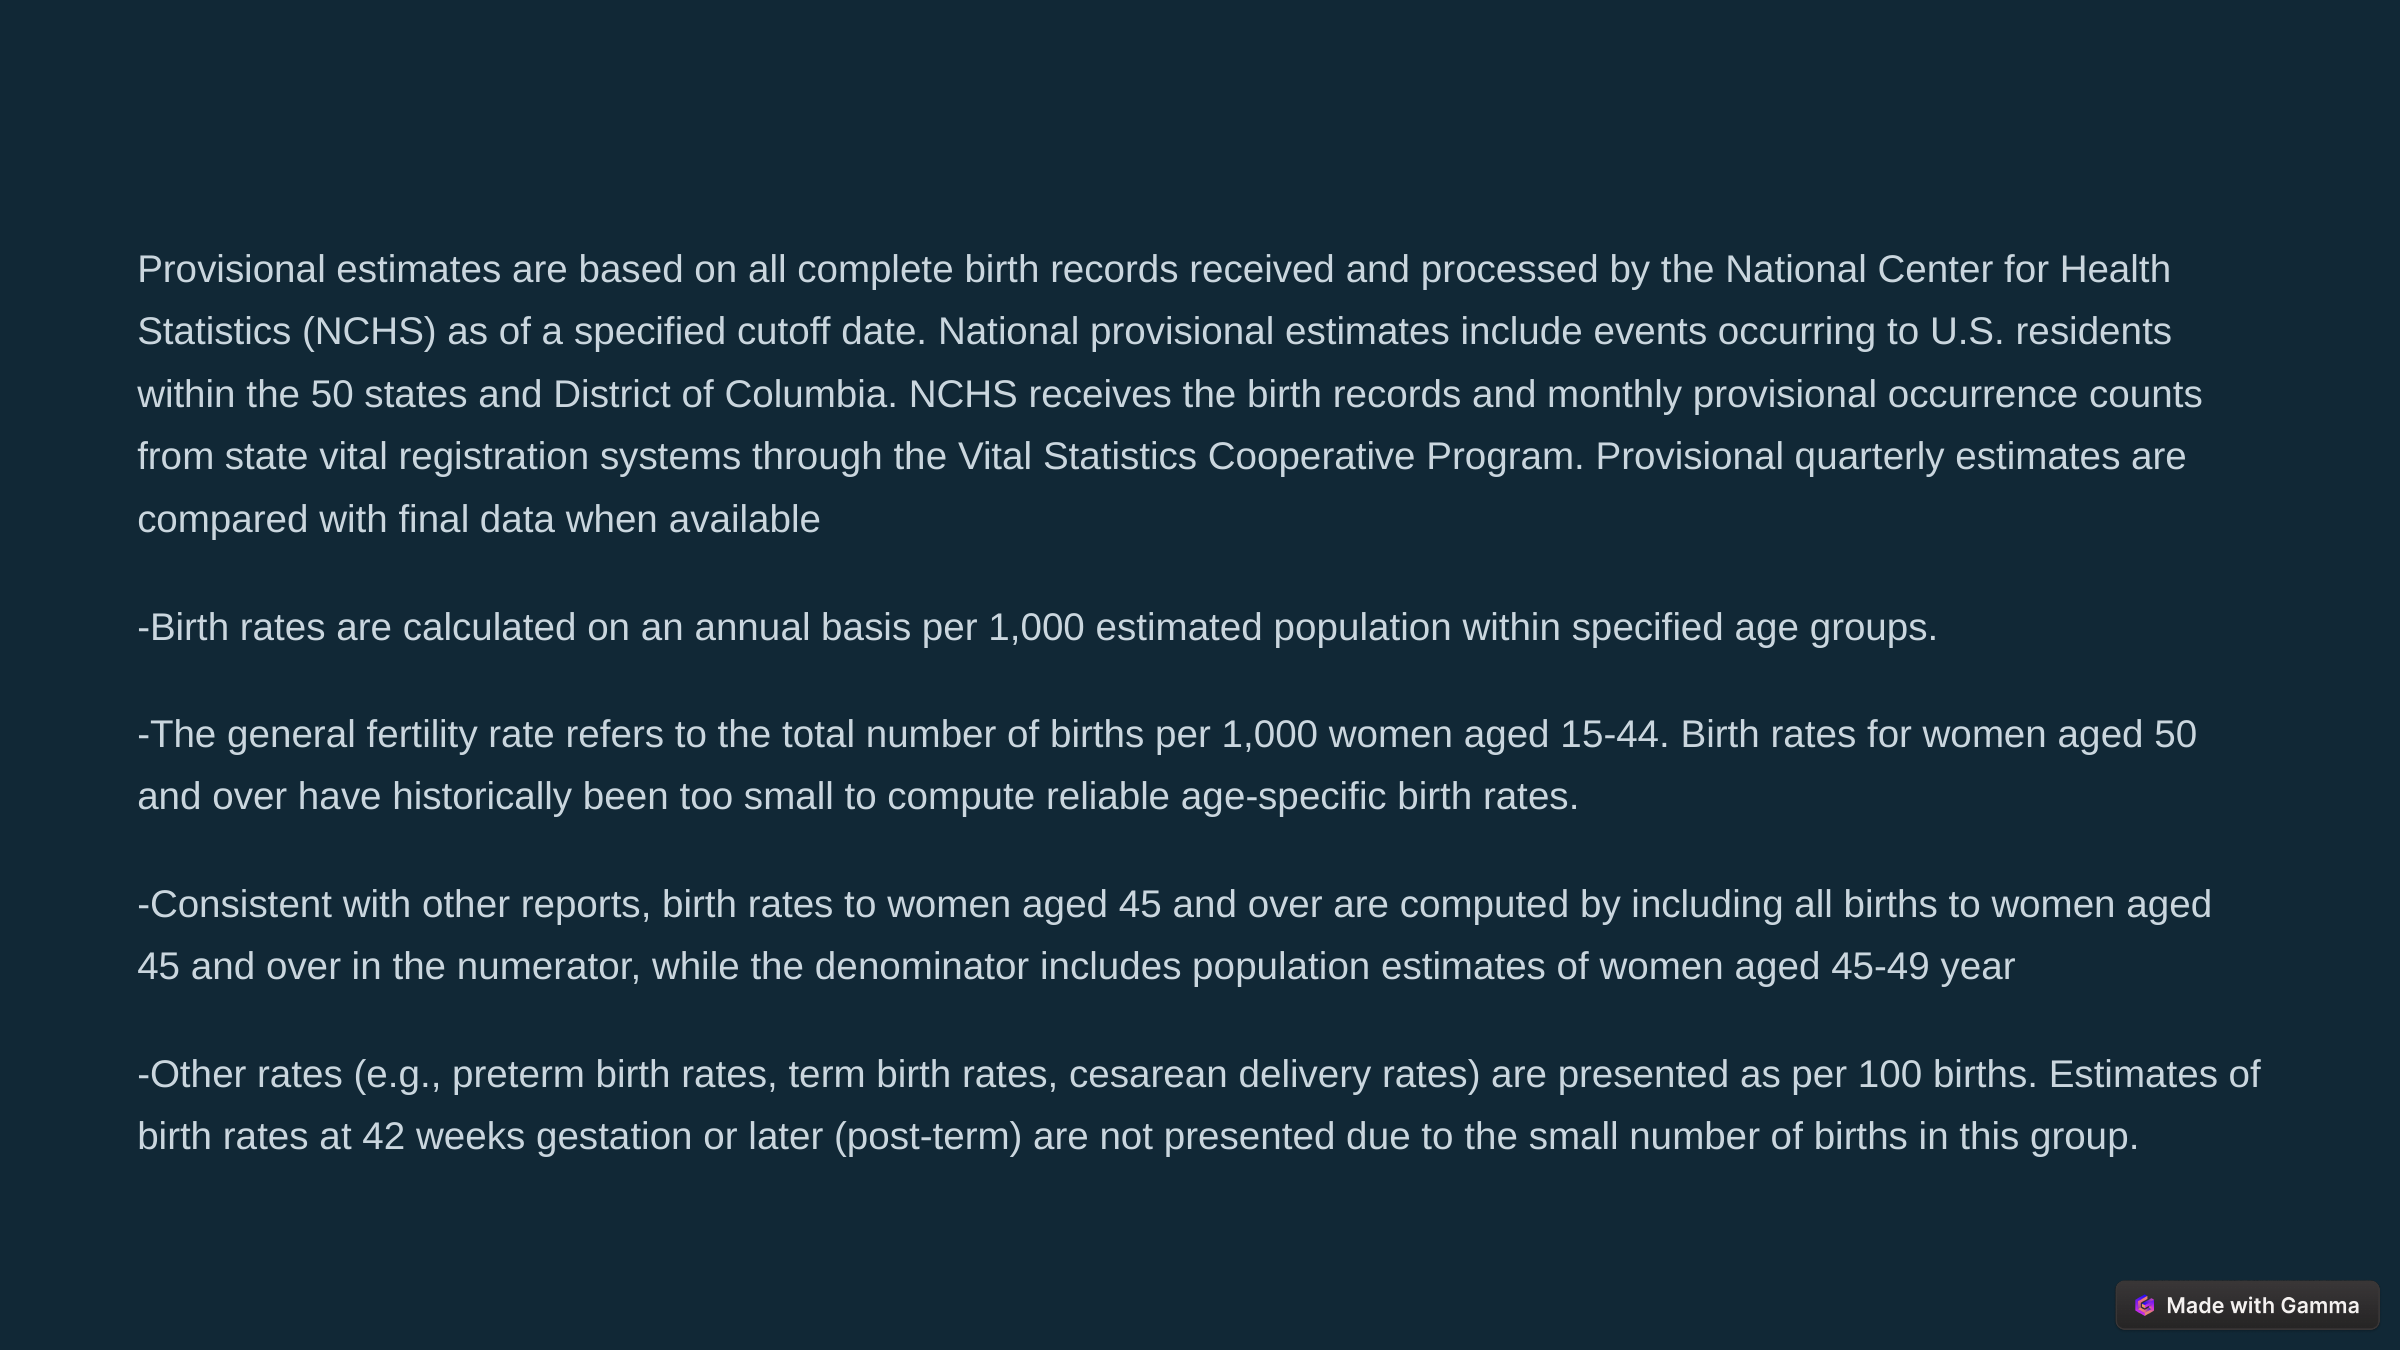

Provisional estimates are based on all complete birth records received and processed by the National Center for Health Statistics (NCHS) as of a specified cutoff date. National provisional estimates include events occurring to U.S. residents within the 50 states and District of Columbia. NCHS receives the birth records and monthly provisional occurrence counts from state vital registration systems through the Vital Statistics Cooperative Program. Provisional quarterly estimates are compared with final data when available
-Birth rates are calculated on an annual basis per 1,000 estimated population within specified age groups.
-The general fertility rate refers to the total number of births per 1,000 women aged 15-44. Birth rates for women aged 50 and over have historically been too small to compute reliable age-specific birth rates.
-Consistent with other reports, birth rates to women aged 45 and over are computed by including all births to women aged 45 and over in the numerator, while the denominator includes population estimates of women aged 45-49 year
-Other rates (e.g., preterm birth rates, term birth rates, cesarean delivery rates) are presented as per 100 births. Estimates of birth rates at 42 weeks gestation or later (post-term) are not presented due to the small number of births in this group.